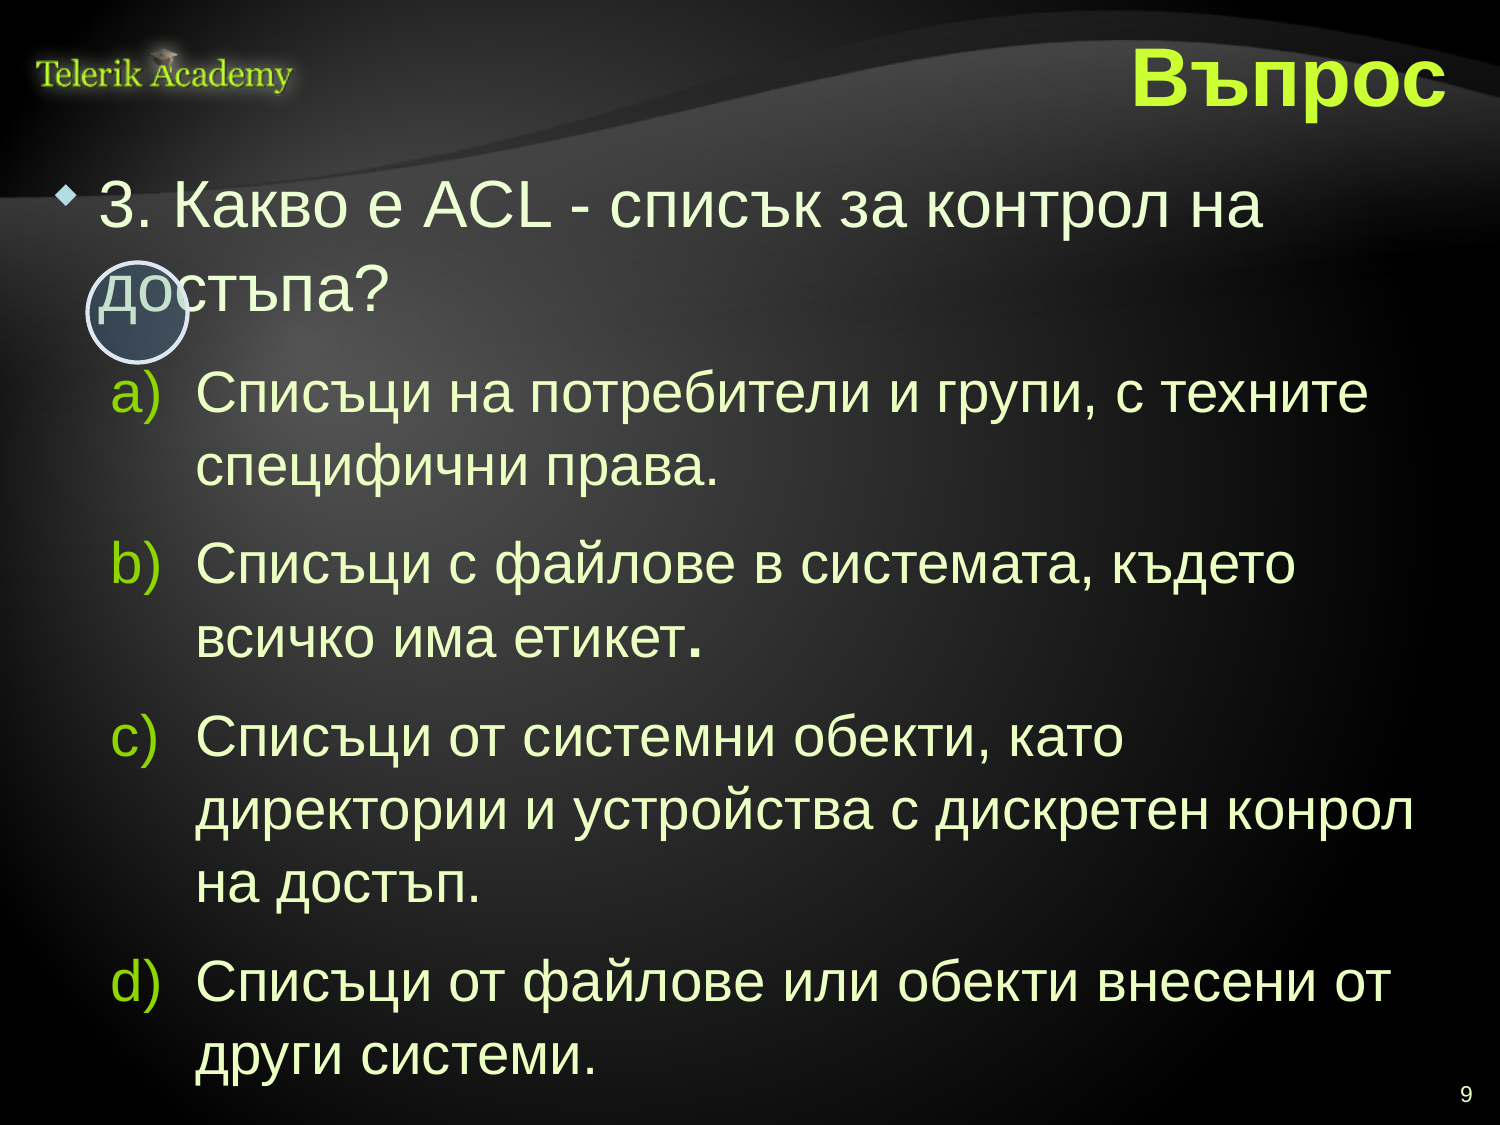

# Въпрос
3. Какво е ACL - списък за контрол на достъпа?
Списъци на потребители и групи, с техните специфични права.
Списъци с файлове в системата, където всичко има етикет.
Списъци от системни обекти, като директории и устройства с дискретен конрол на достъп.
Списъци от файлове или обекти внесени от други системи.

9